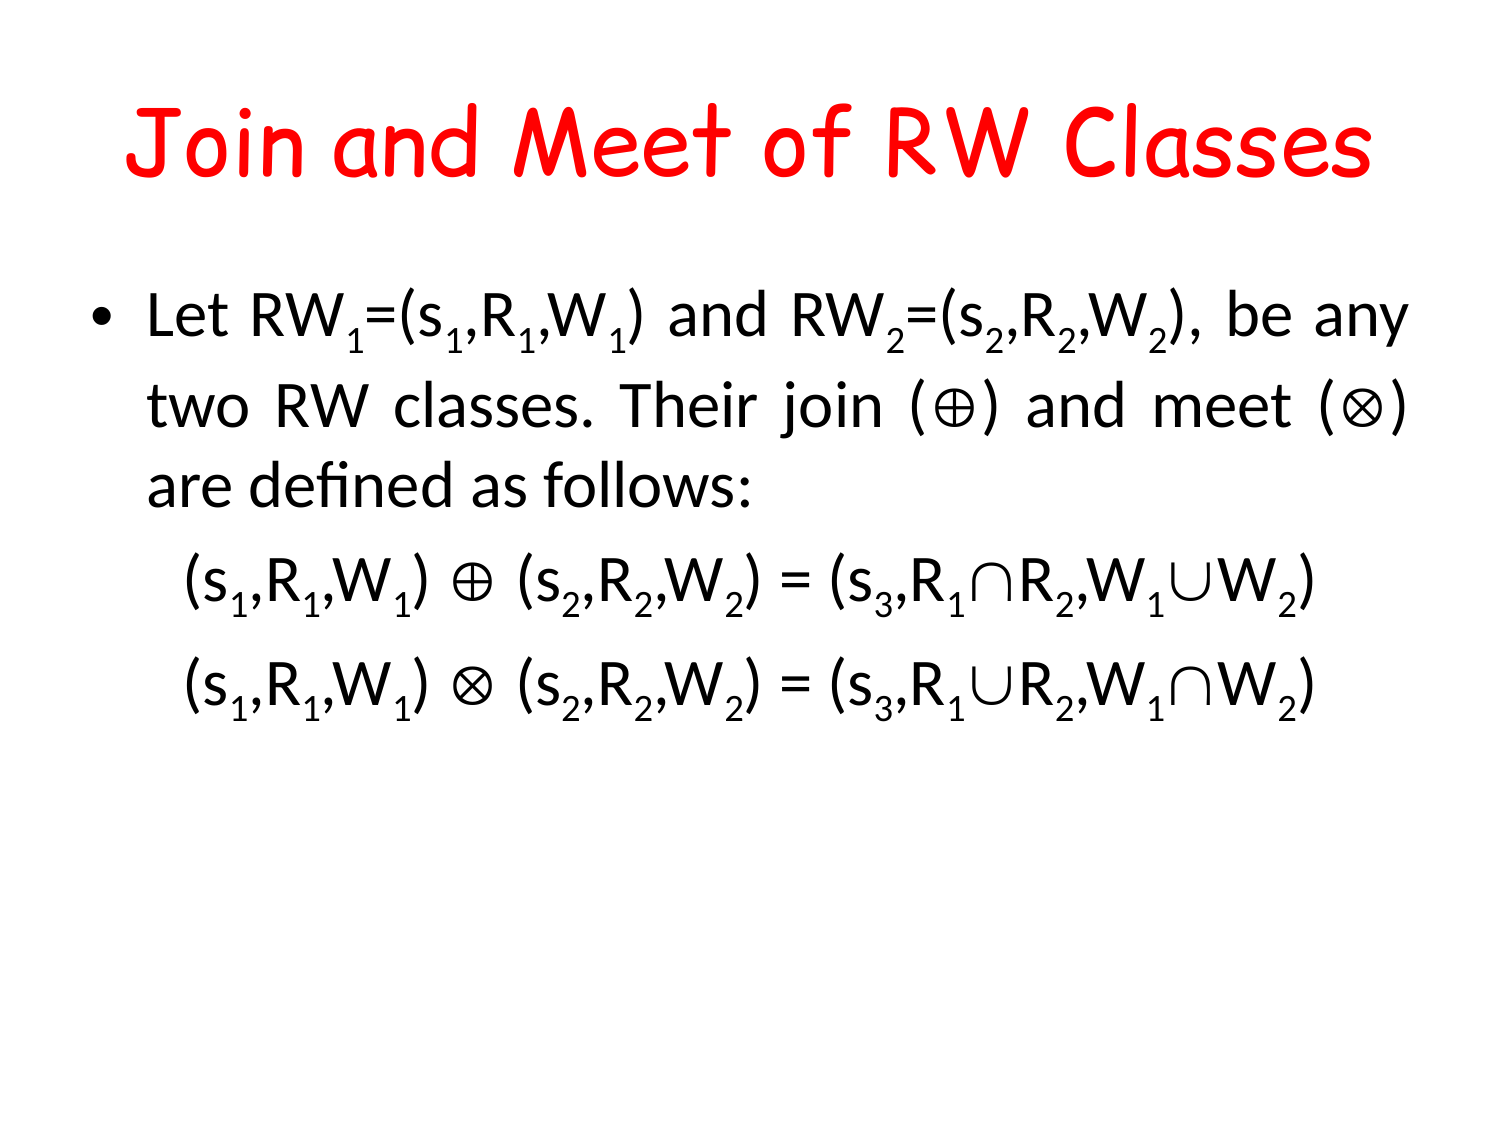

# Join and Meet of RW Classes
Let RW1=(s1,R1,W1) and RW2=(s2,R2,W2), be any two RW classes. Their join (⊕) and meet (⊗) are defined as follows:
(s1,R1,W1) ⊕ (s2,R2,W2) = (s3,R1∩R2,W1∪W2)
(s1,R1,W1) ⊗ (s2,R2,W2) = (s3,R1∪R2,W1∩W2)